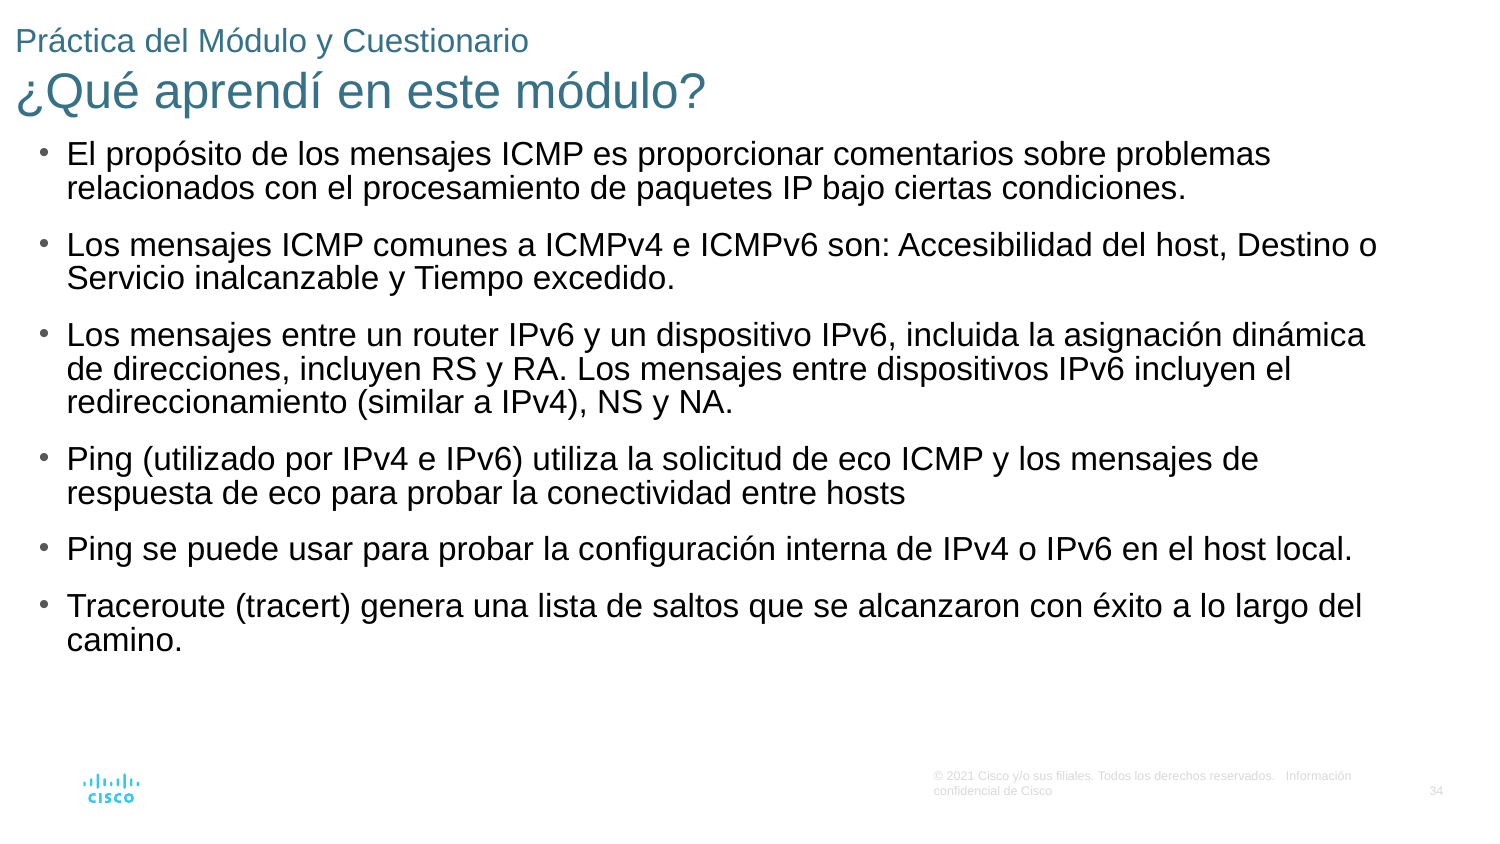

# Práctica del Módulo y Cuestionario ¿Qué aprendí en este módulo?
El propósito de los mensajes ICMP es proporcionar comentarios sobre problemas relacionados con el procesamiento de paquetes IP bajo ciertas condiciones.
Los mensajes ICMP comunes a ICMPv4 e ICMPv6 son: Accesibilidad del host, Destino o Servicio inalcanzable y Tiempo excedido.
Los mensajes entre un router IPv6 y un dispositivo IPv6, incluida la asignación dinámica de direcciones, incluyen RS y RA. Los mensajes entre dispositivos IPv6 incluyen el redireccionamiento (similar a IPv4), NS y NA.
Ping (utilizado por IPv4 e IPv6) utiliza la solicitud de eco ICMP y los mensajes de respuesta de eco para probar la conectividad entre hosts
Ping se puede usar para probar la configuración interna de IPv4 o IPv6 en el host local.
Traceroute (tracert) genera una lista de saltos que se alcanzaron con éxito a lo largo del camino.